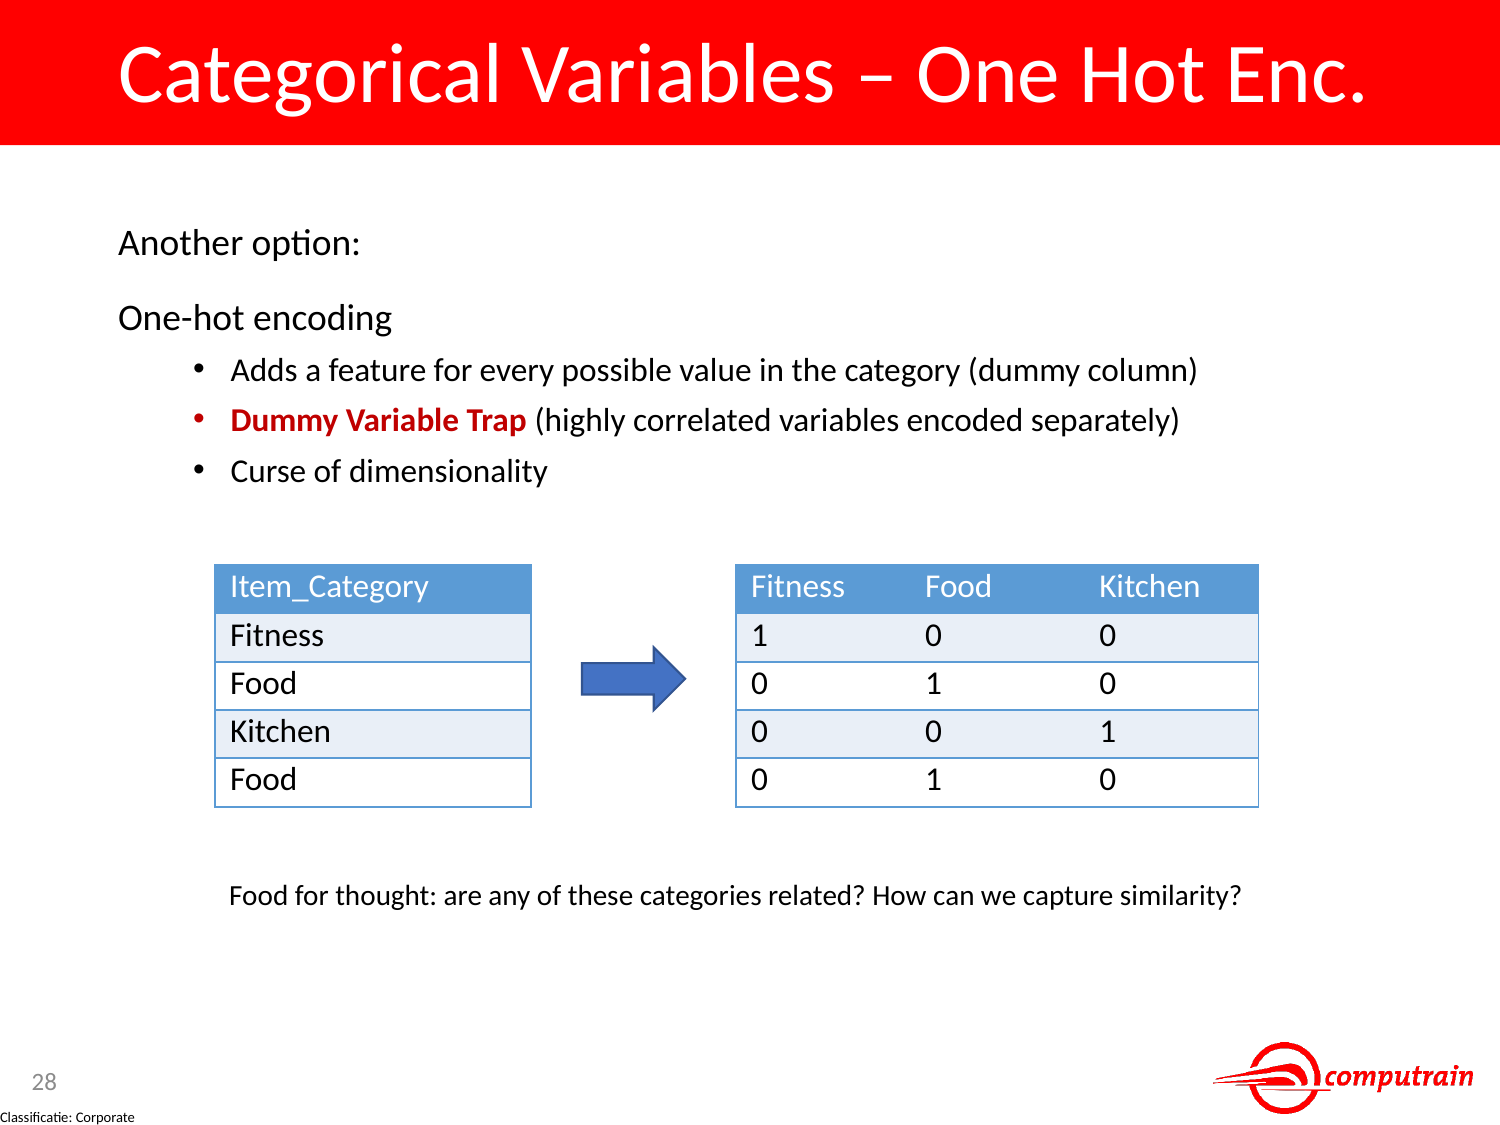

# Categorical Variables – One Hot Enc.
Another option:
One-hot encoding
Adds a feature for every possible value in the category (dummy column)
Dummy Variable Trap (highly correlated variables encoded separately)
Curse of dimensionality

| Item\_Category |
| --- |
| Fitness |
| Food |
| Kitchen |
| Food |
| Fitness | Food | Kitchen |
| --- | --- | --- |
| 1 | 0 | 0 |
| 0 | 1 | 0 |
| 0 | 0 | 1 |
| 0 | 1 | 0 |

Food for thought: are any of these categories related? How can we capture similarity?

28